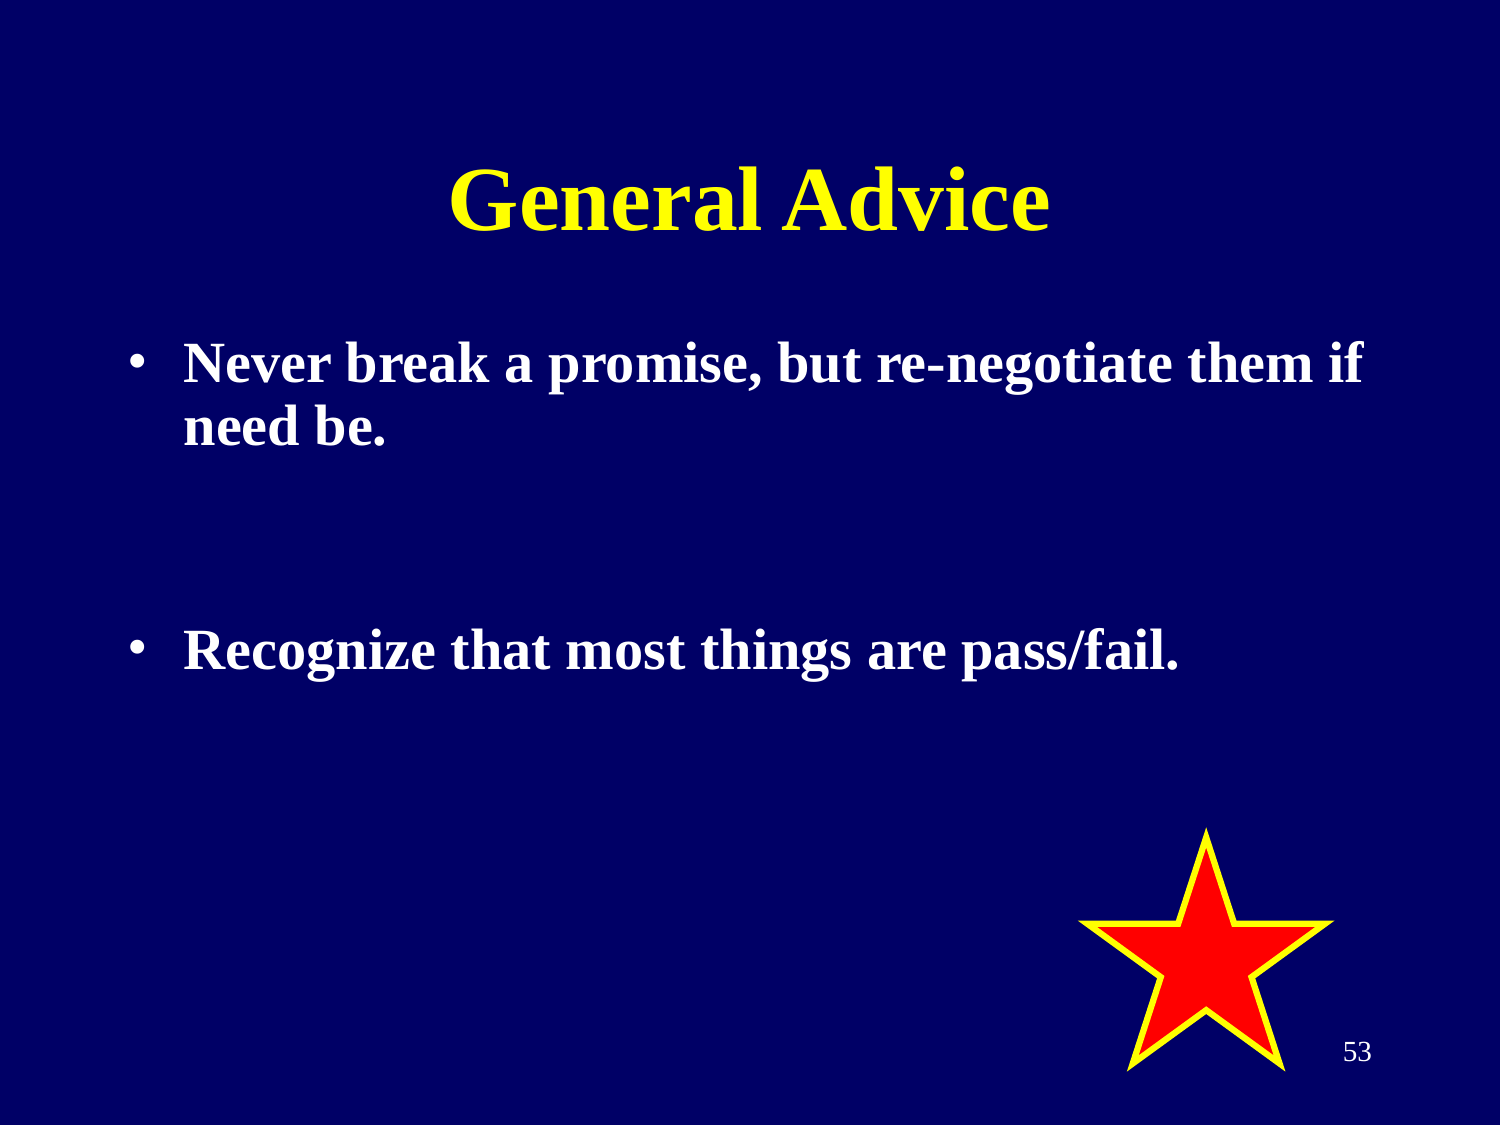

# General Advice
Never break a promise, but re-negotiate them if need be.

Recognize that most things are pass/fail.

53